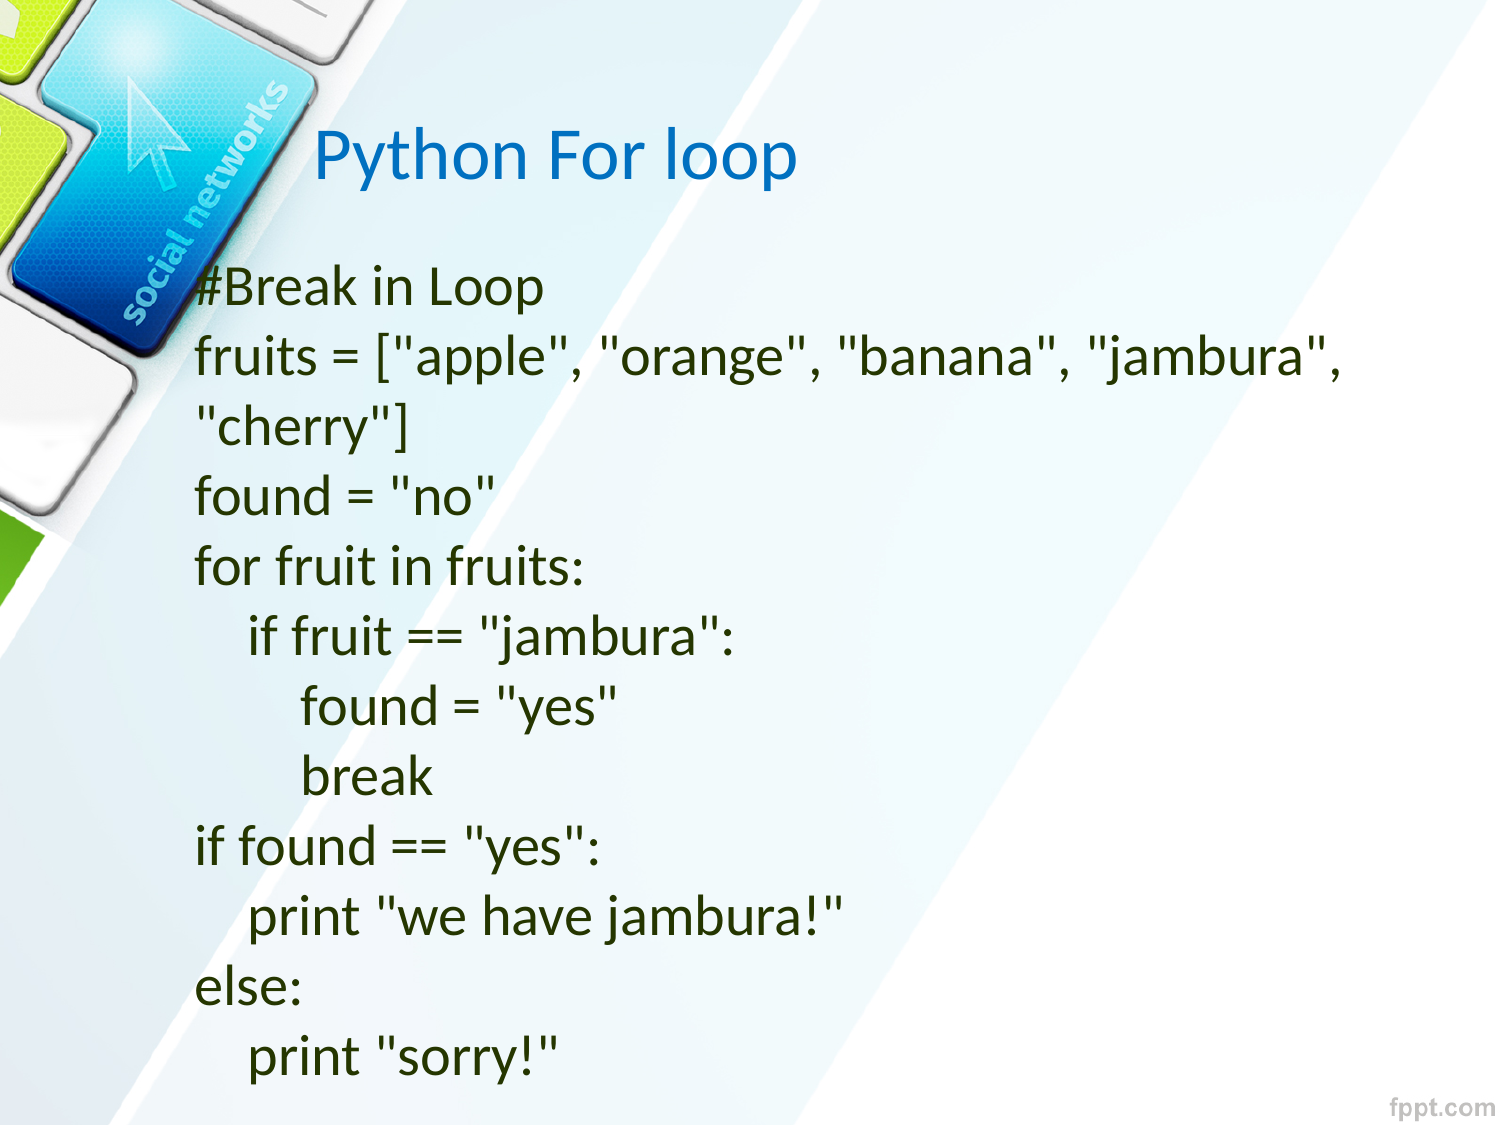

Python For loop
#Break in Loop
fruits = ["apple", "orange", "banana", "jambura", "cherry"]
found = "no"
for fruit in fruits:
    if fruit == "jambura":
        found = "yes"
        break
if found == "yes":
    print "we have jambura!"
else:
    print "sorry!"